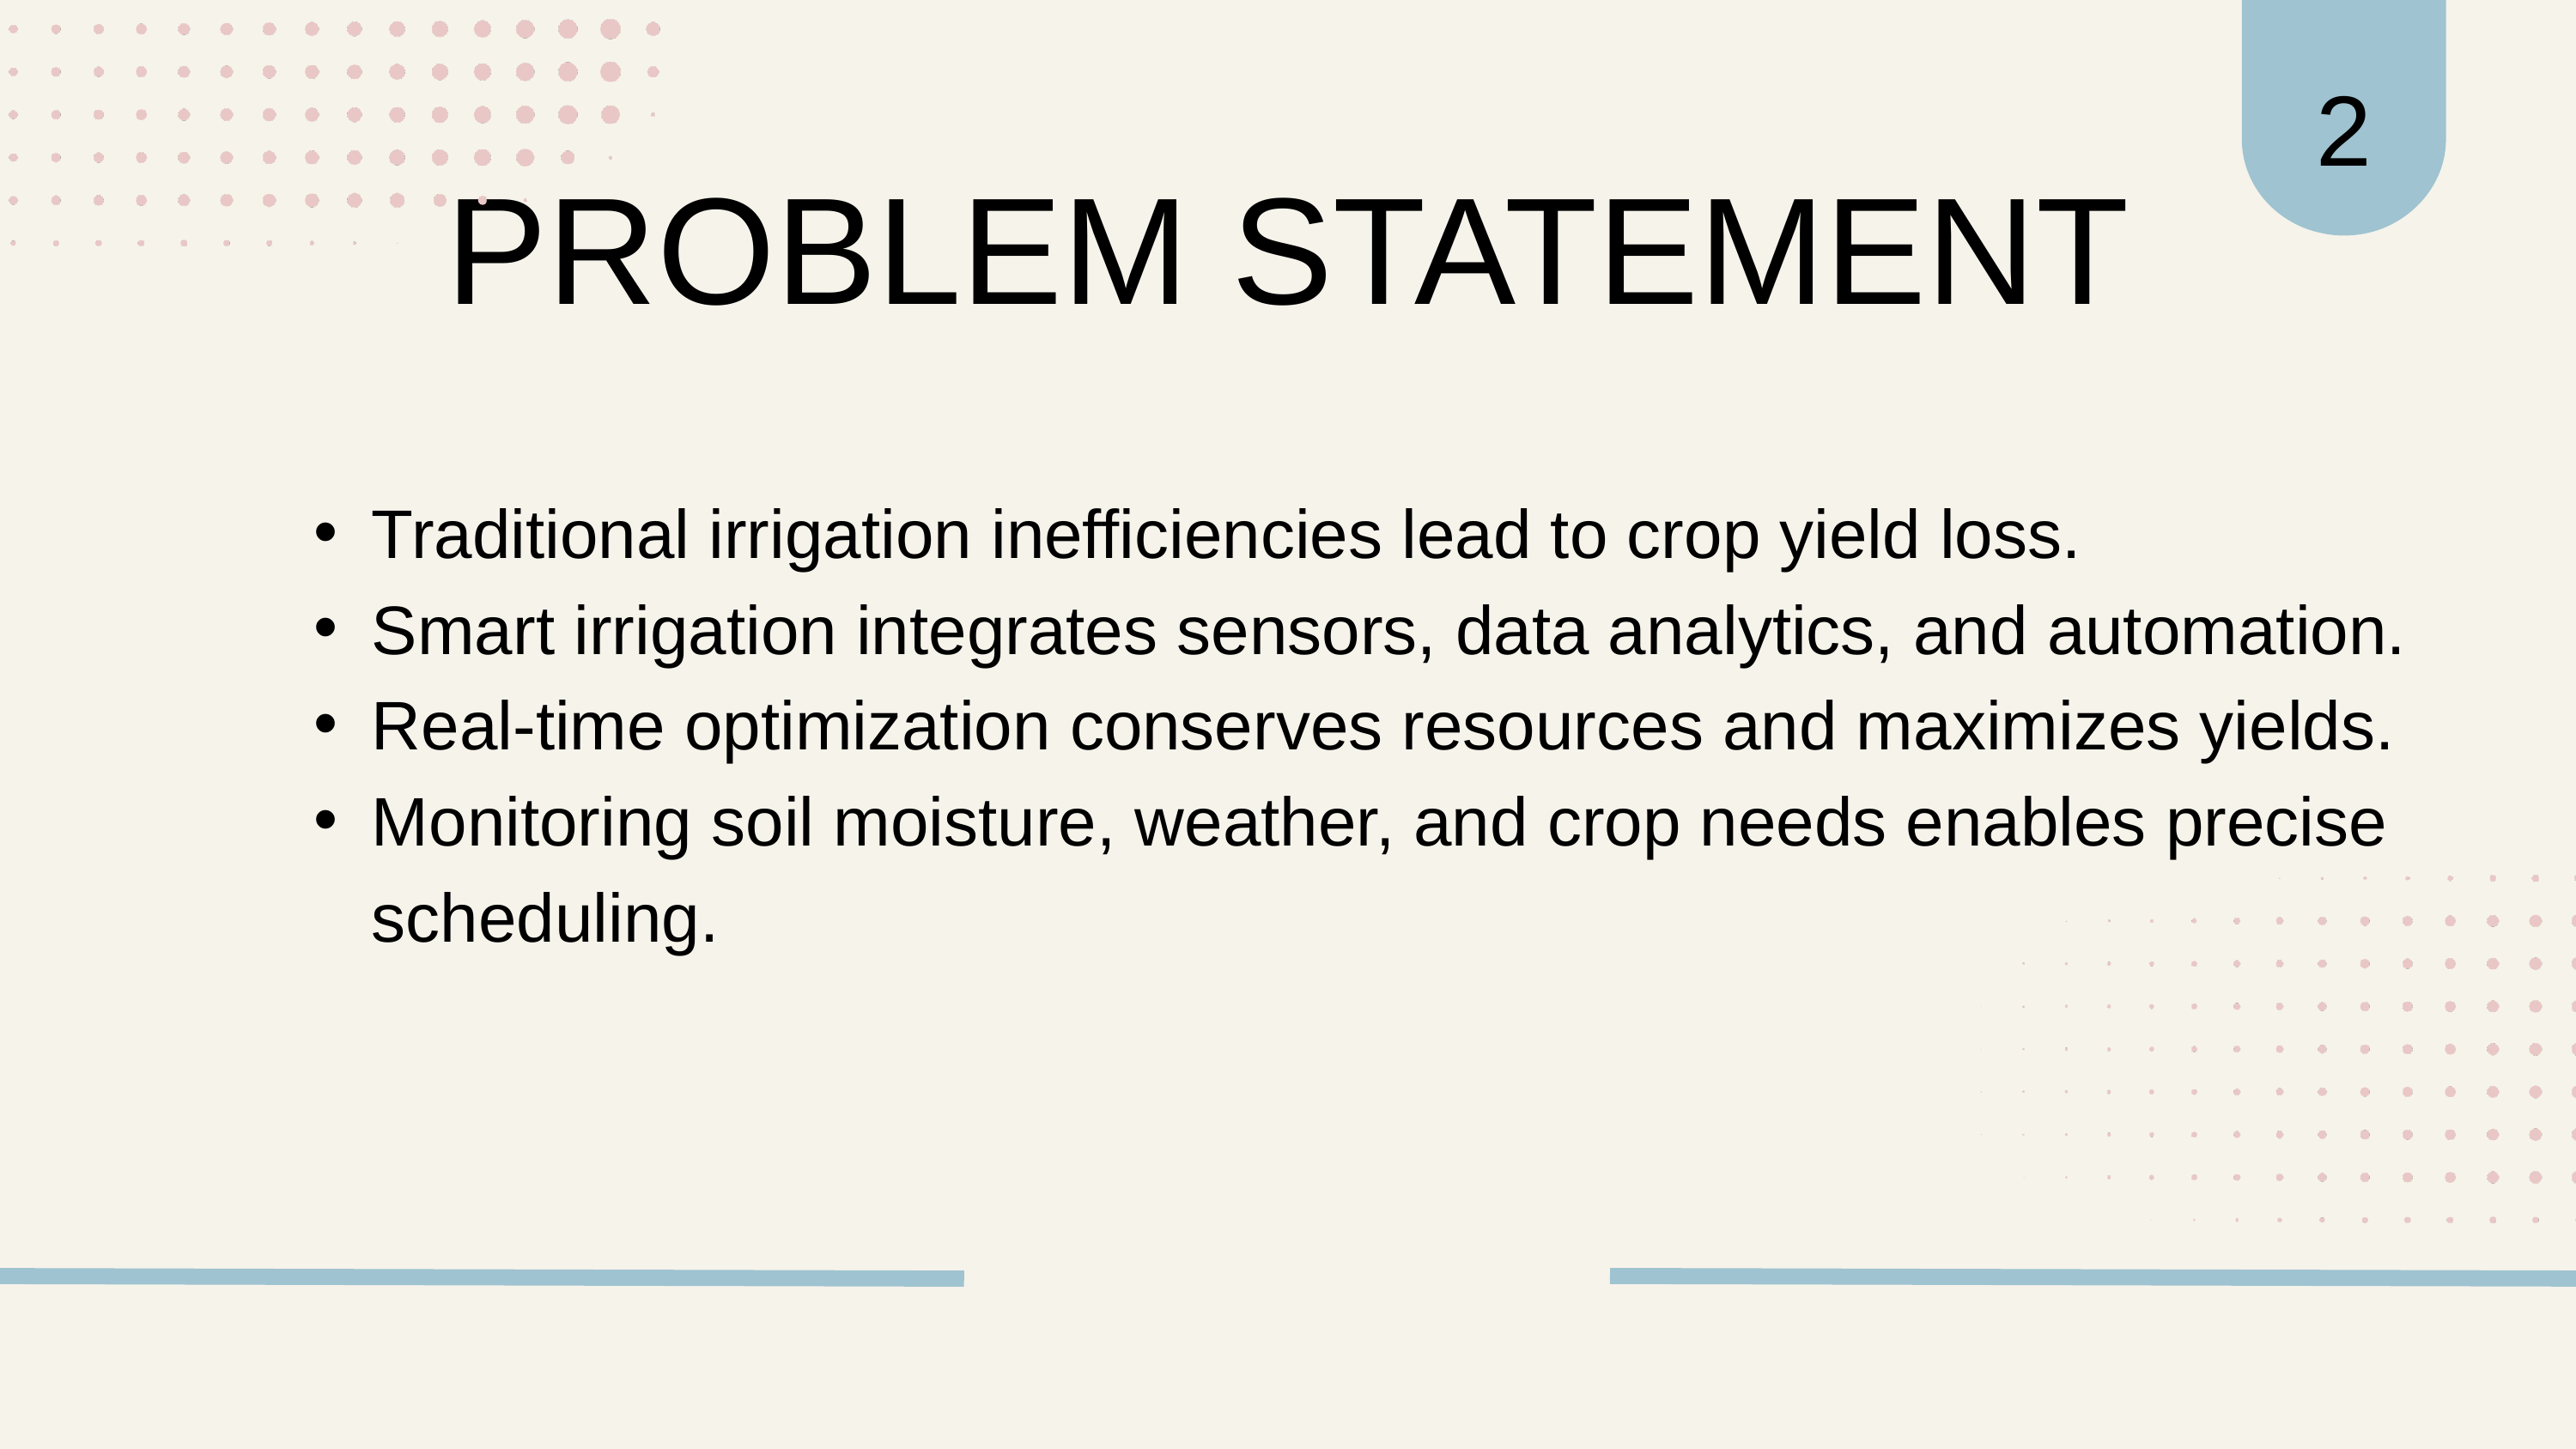

2

PROBLEM STATEMENT
Traditional irrigation inefficiencies lead to crop yield loss.
Smart irrigation integrates sensors, data analytics, and automation.
Real-time optimization conserves resources and maximizes yields.
Monitoring soil moisture, weather, and crop needs enables precise scheduling.